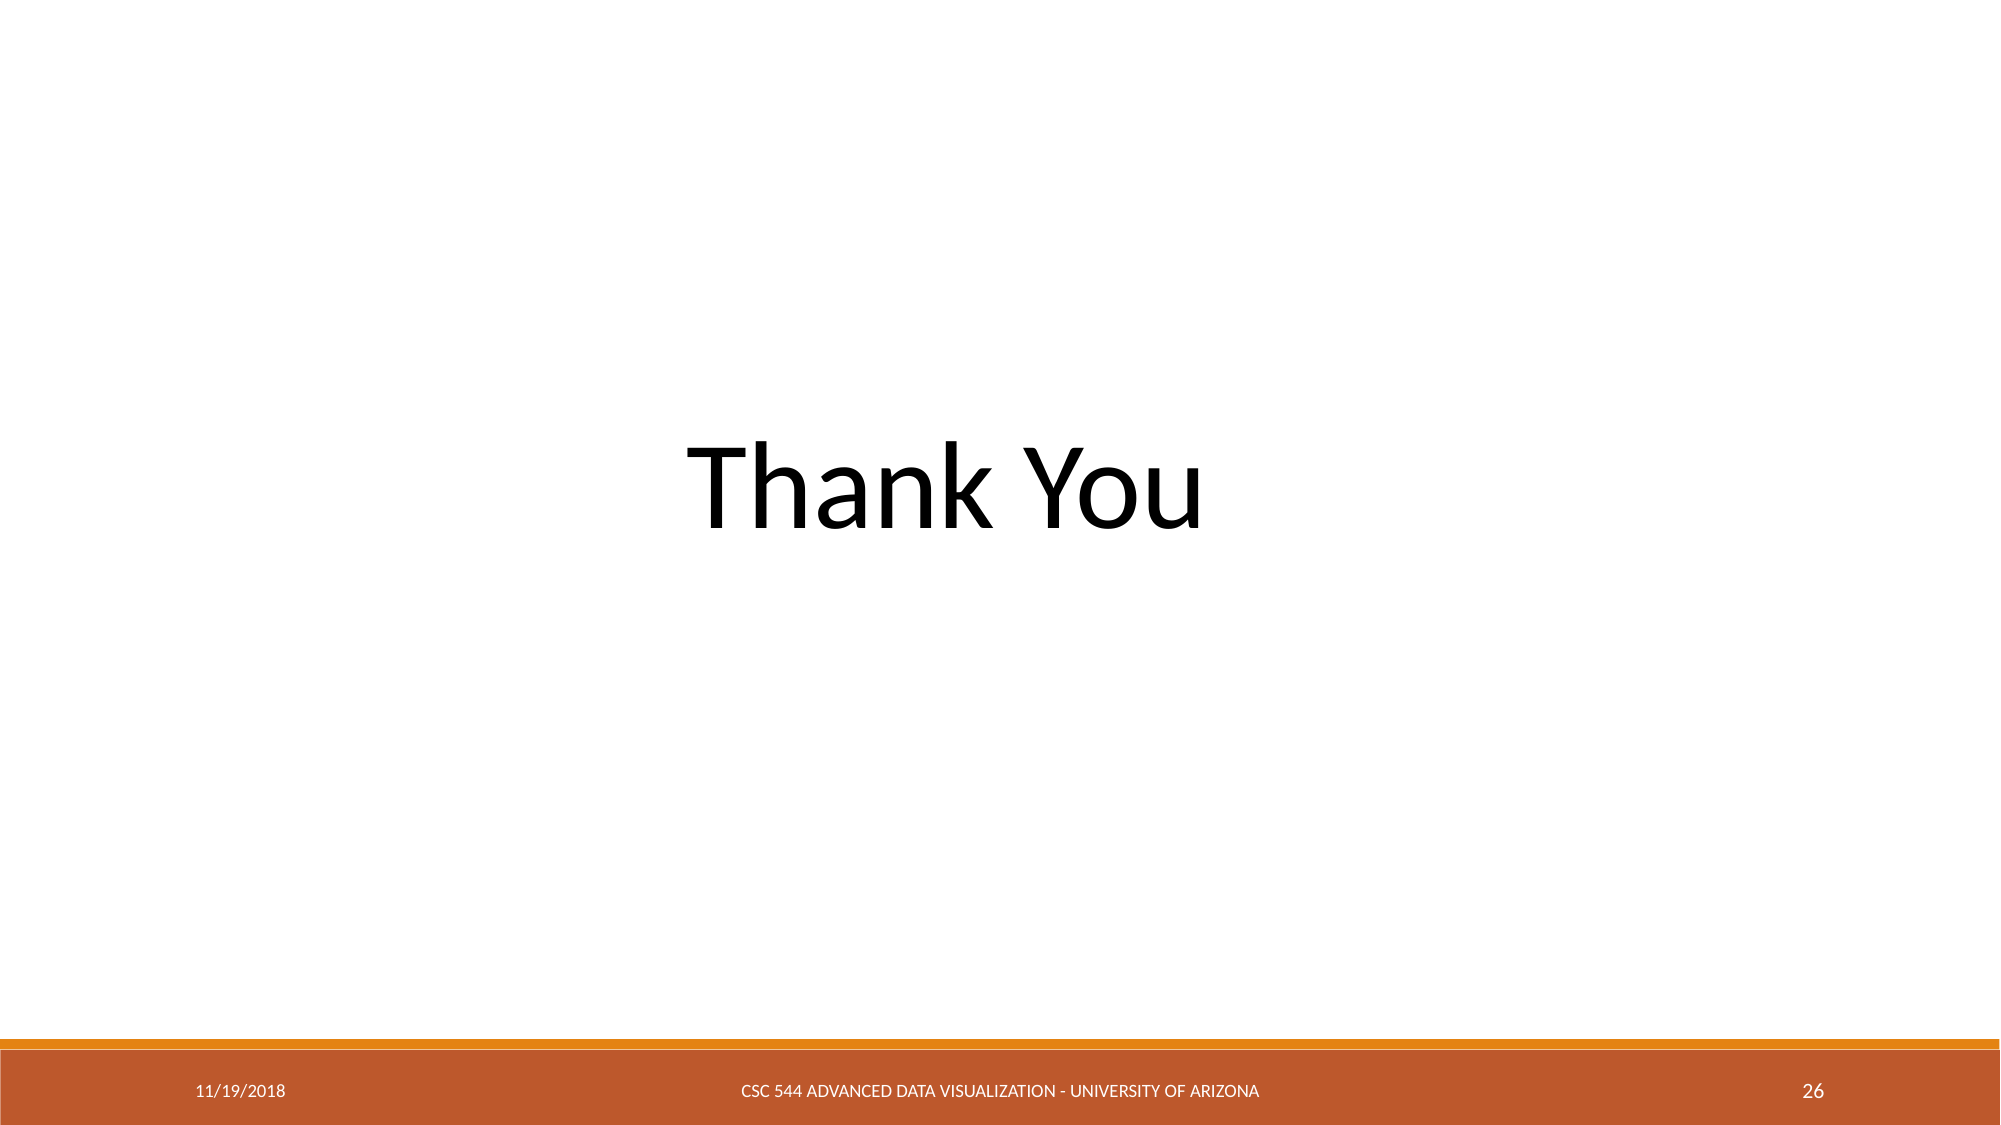

Thank You
11/19/2018
CSC 544 Advanced Data Visualization - University of Arizona
26